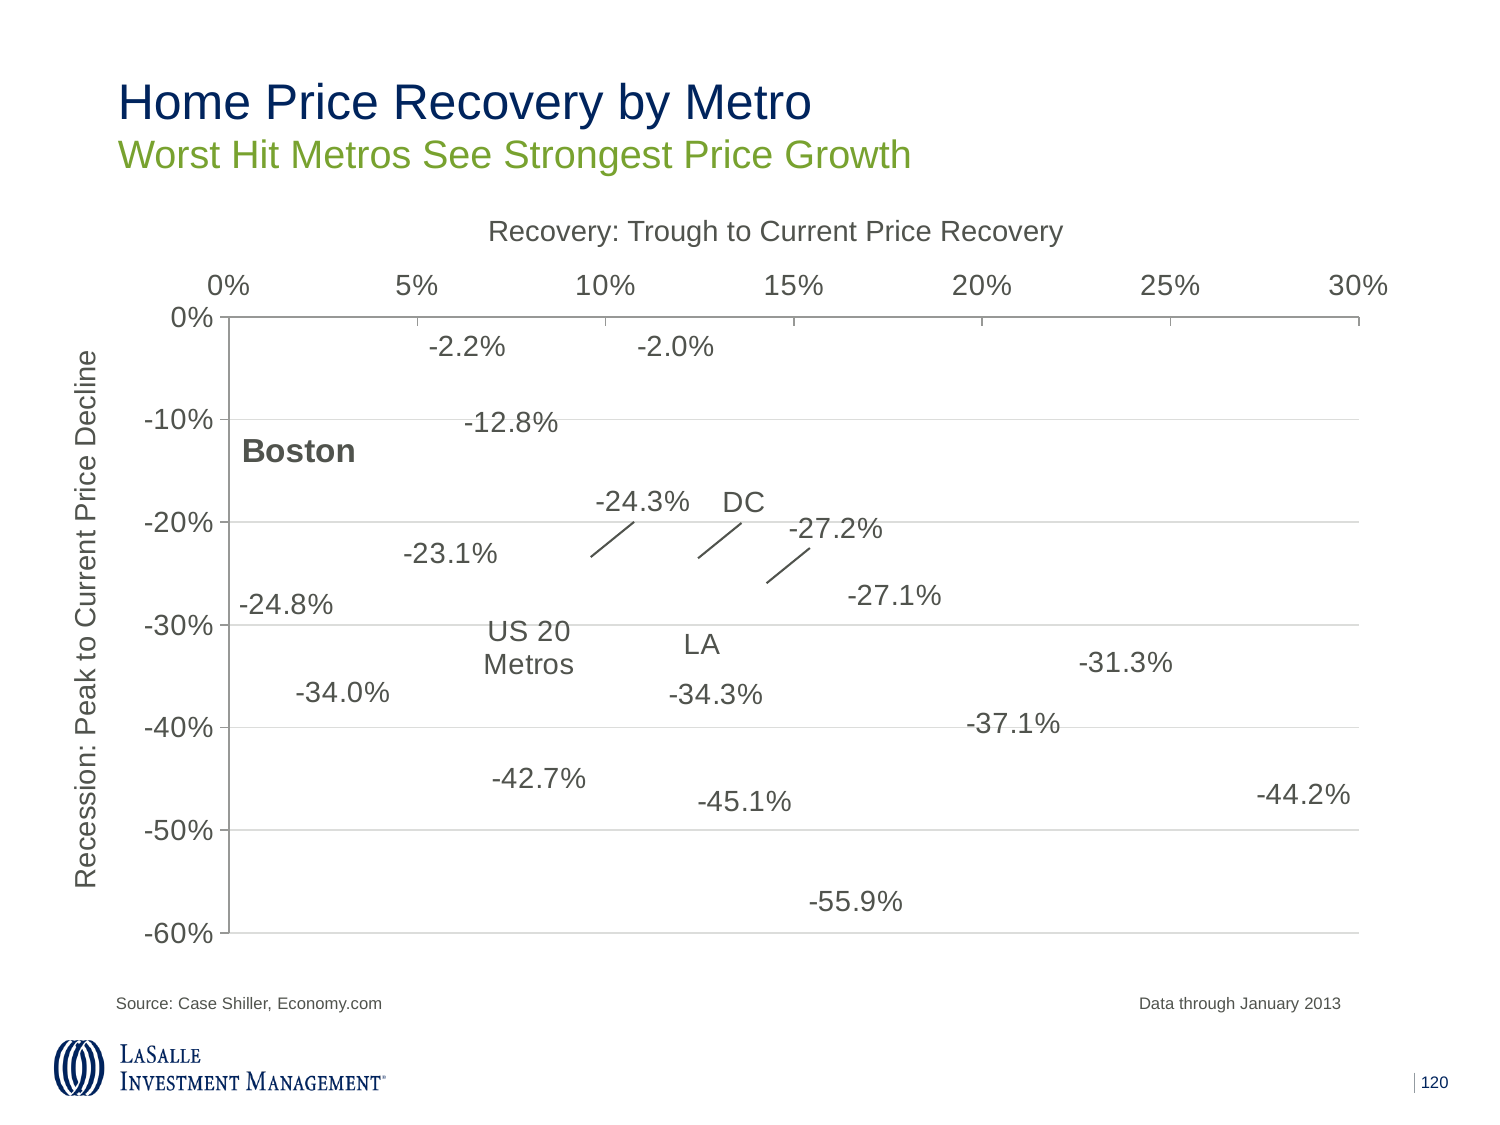

Home Price Recovery by Metro
Worst Hit Metros See Strongest Price Growth
Recovery: Trough to Current Price Recovery

### Chart

| Category |  |
|---|---|
Recession: Peak to Current Price Decline
Source: Case Shiller, Economy.com			                                                               	                          Data through January 2013